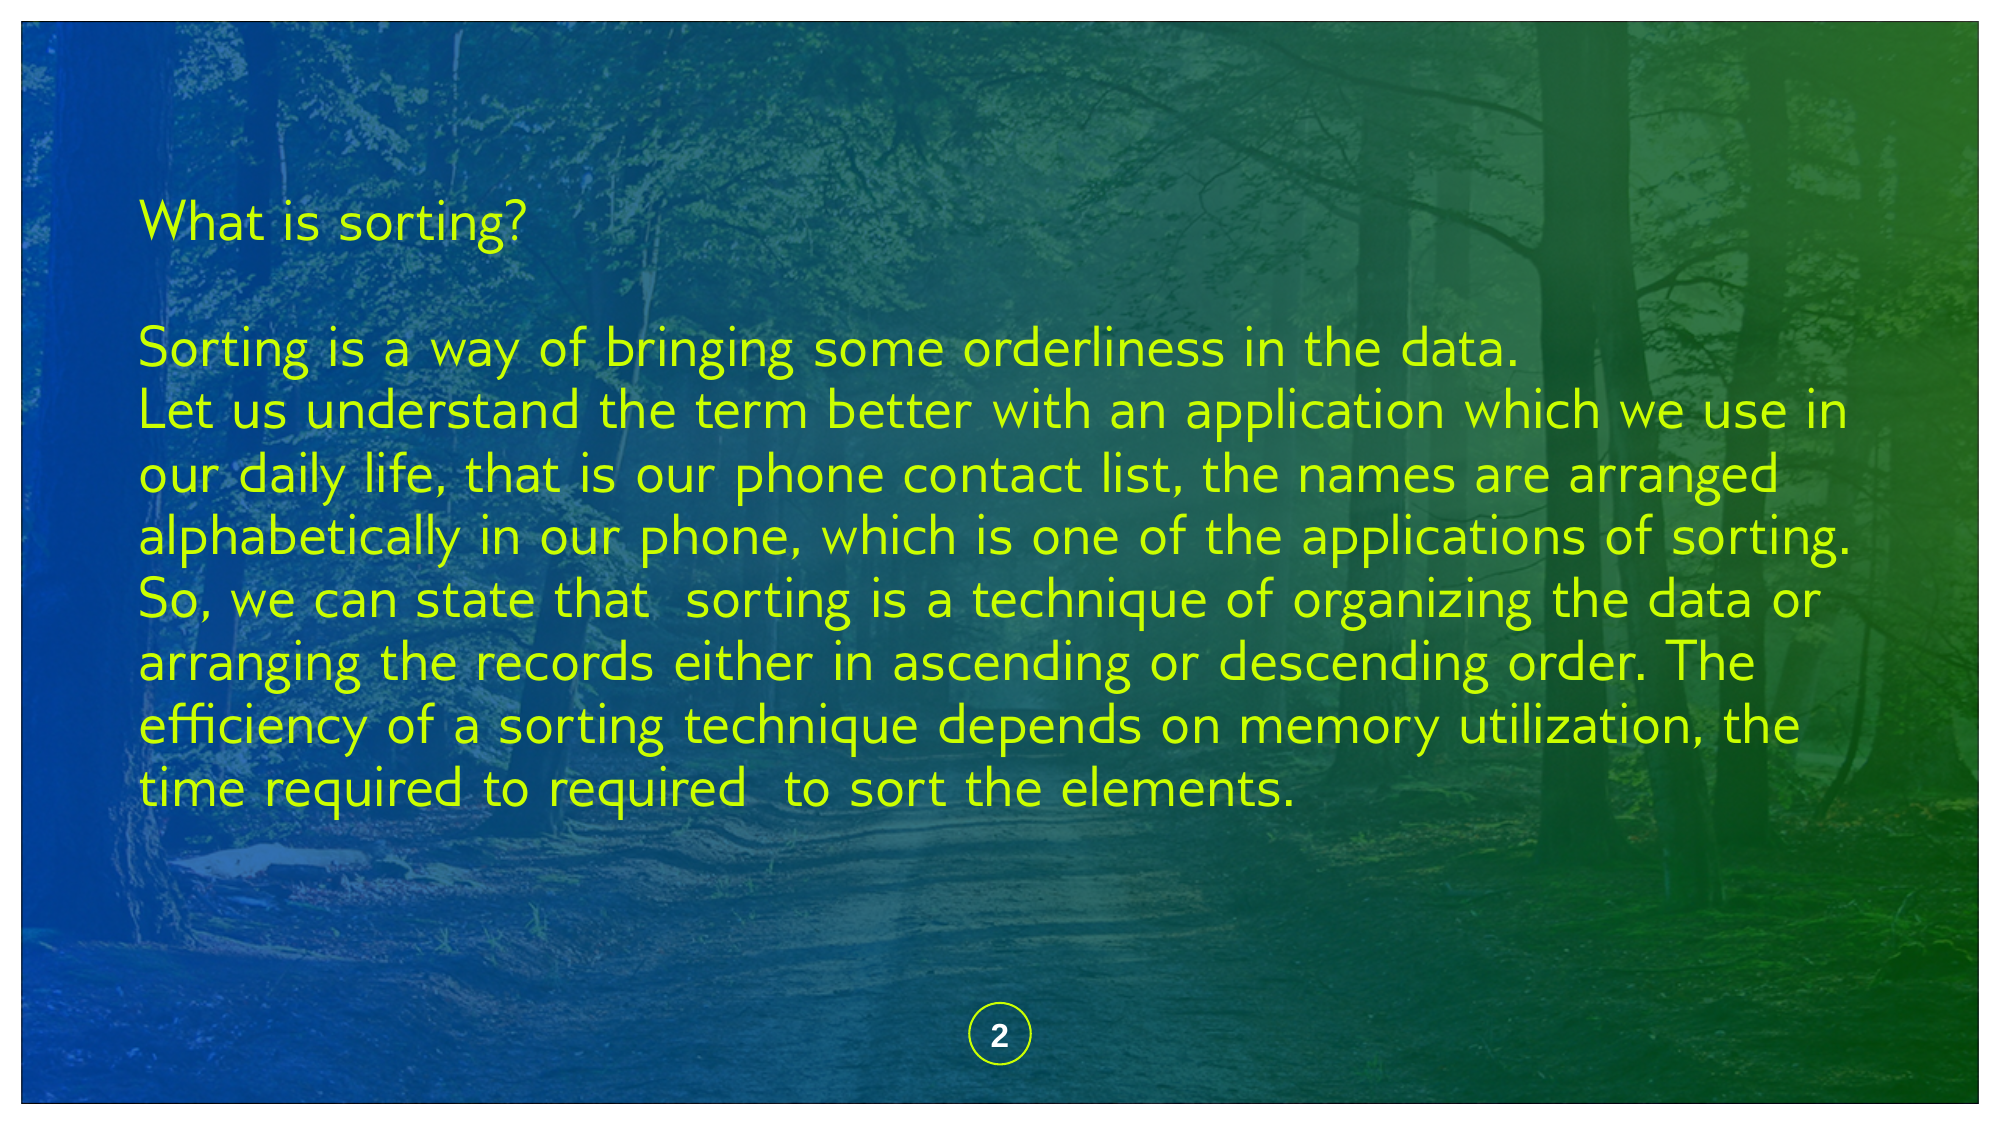

What is sorting?
Sorting is a way of bringing some orderliness in the data.
Let us understand the term better with an application which we use in our daily life, that is our phone contact list, the names are arranged alphabetically in our phone, which is one of the applications of sorting. So, we can state that  sorting is a technique of organizing the data or arranging the records either in ascending or descending order. The efficiency of a sorting technique depends on memory utilization, the time required to required  to sort the elements.
2